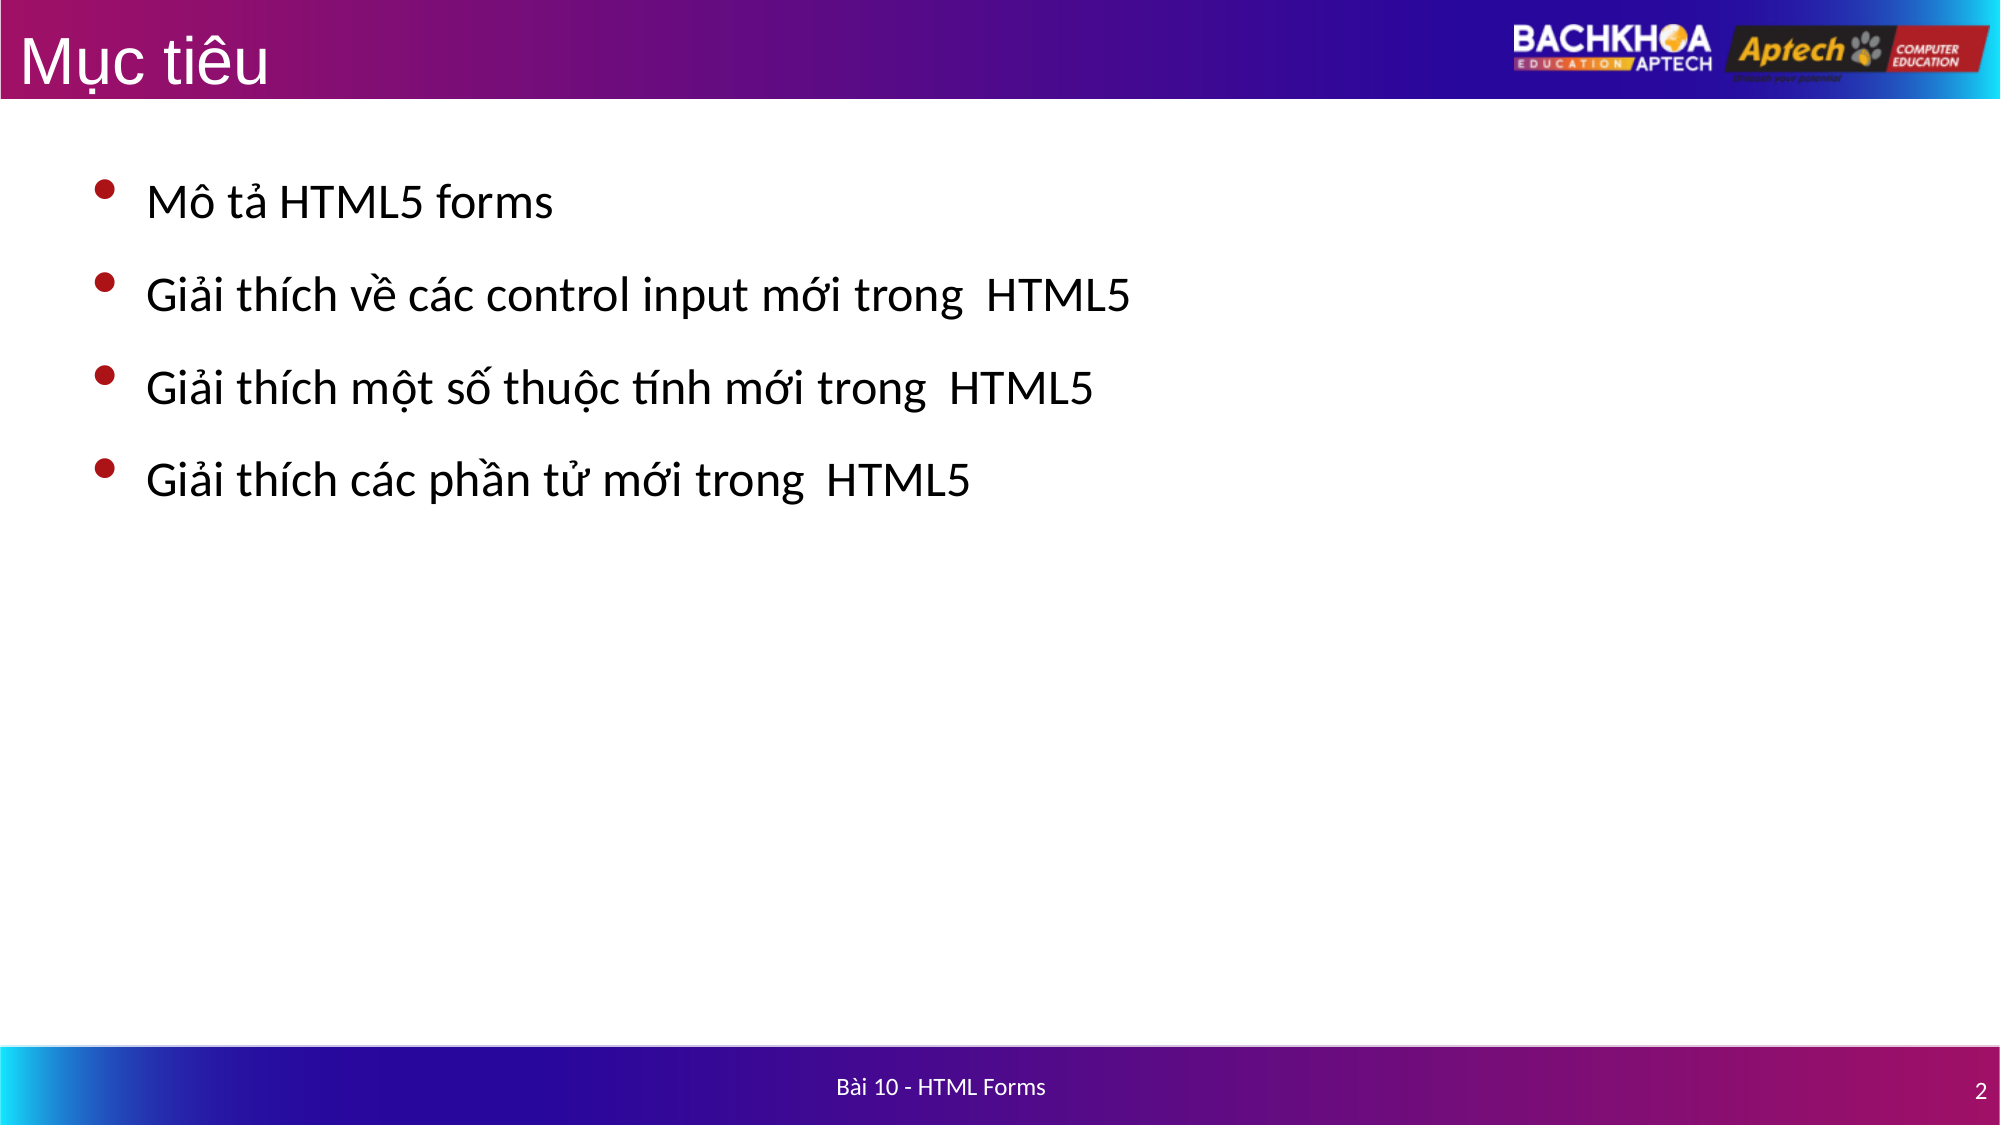

# Mục tiêu
Mô tả HTML5 forms
Giải thích về các control input mới trong HTML5
Giải thích một số thuộc tính mới trong HTML5
Giải thích các phần tử mới trong HTML5
Bài 10 - HTML Forms
2